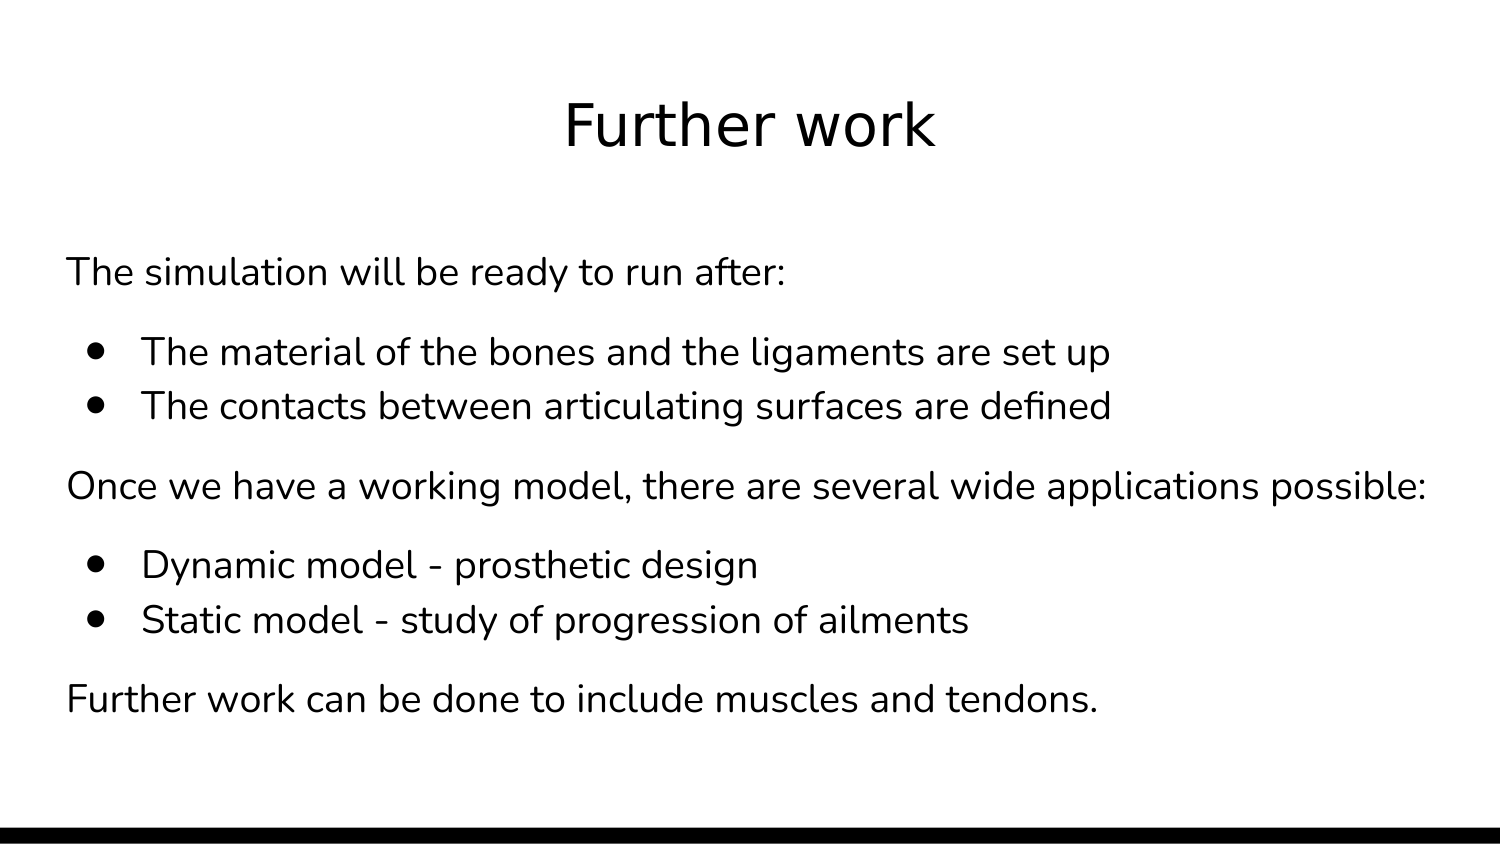

# Further work
The simulation will be ready to run after:
The material of the bones and the ligaments are set up
The contacts between articulating surfaces are defined
Once we have a working model, there are several wide applications possible:
Dynamic model - prosthetic design
Static model - study of progression of ailments
Further work can be done to include muscles and tendons.